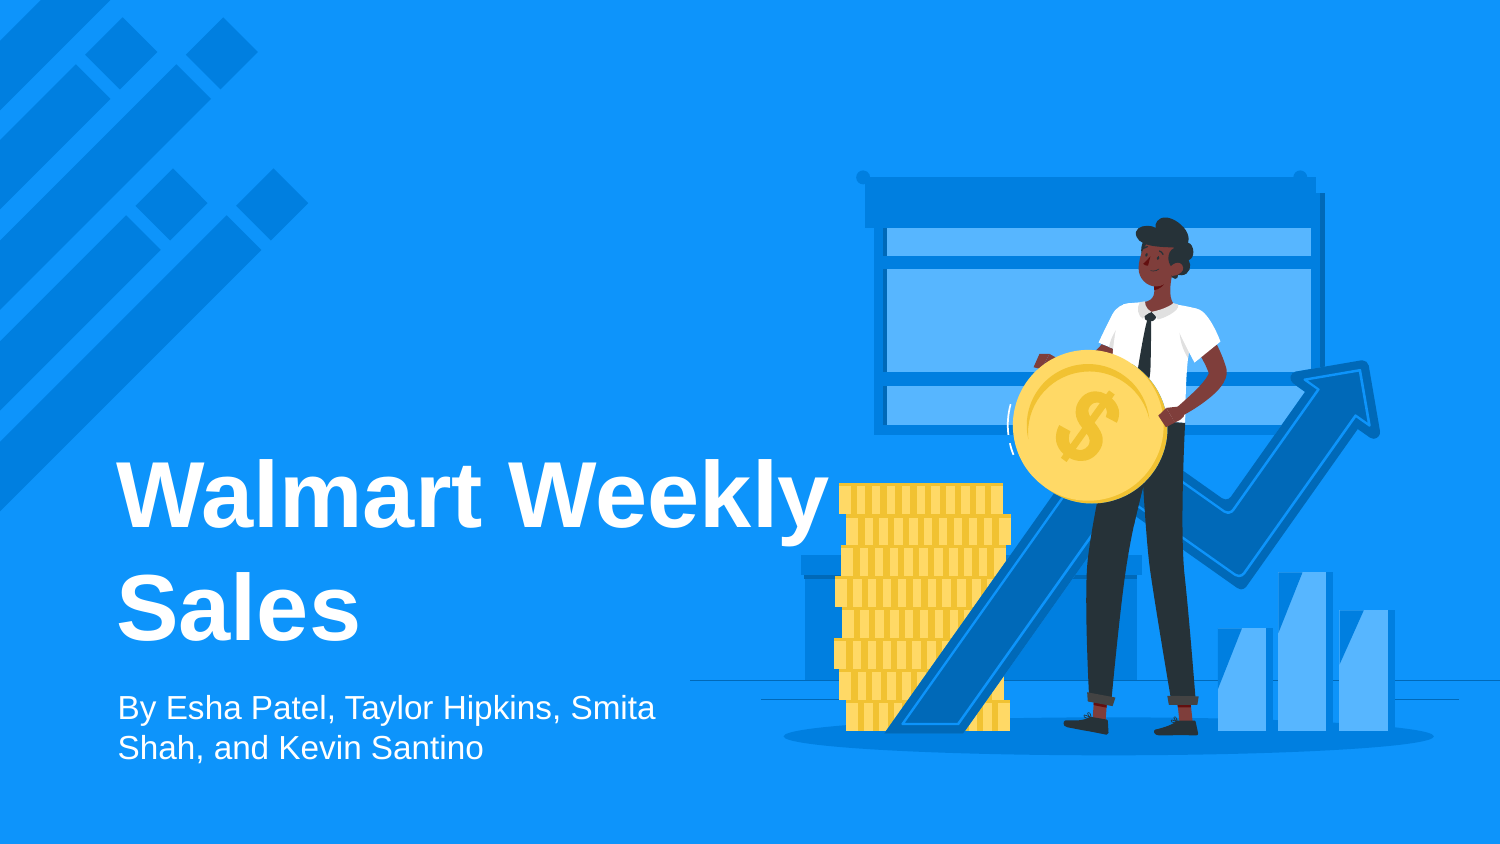

# Walmart Weekly Sales
By Esha Patel, Taylor Hipkins, Smita Shah, and Kevin Santino